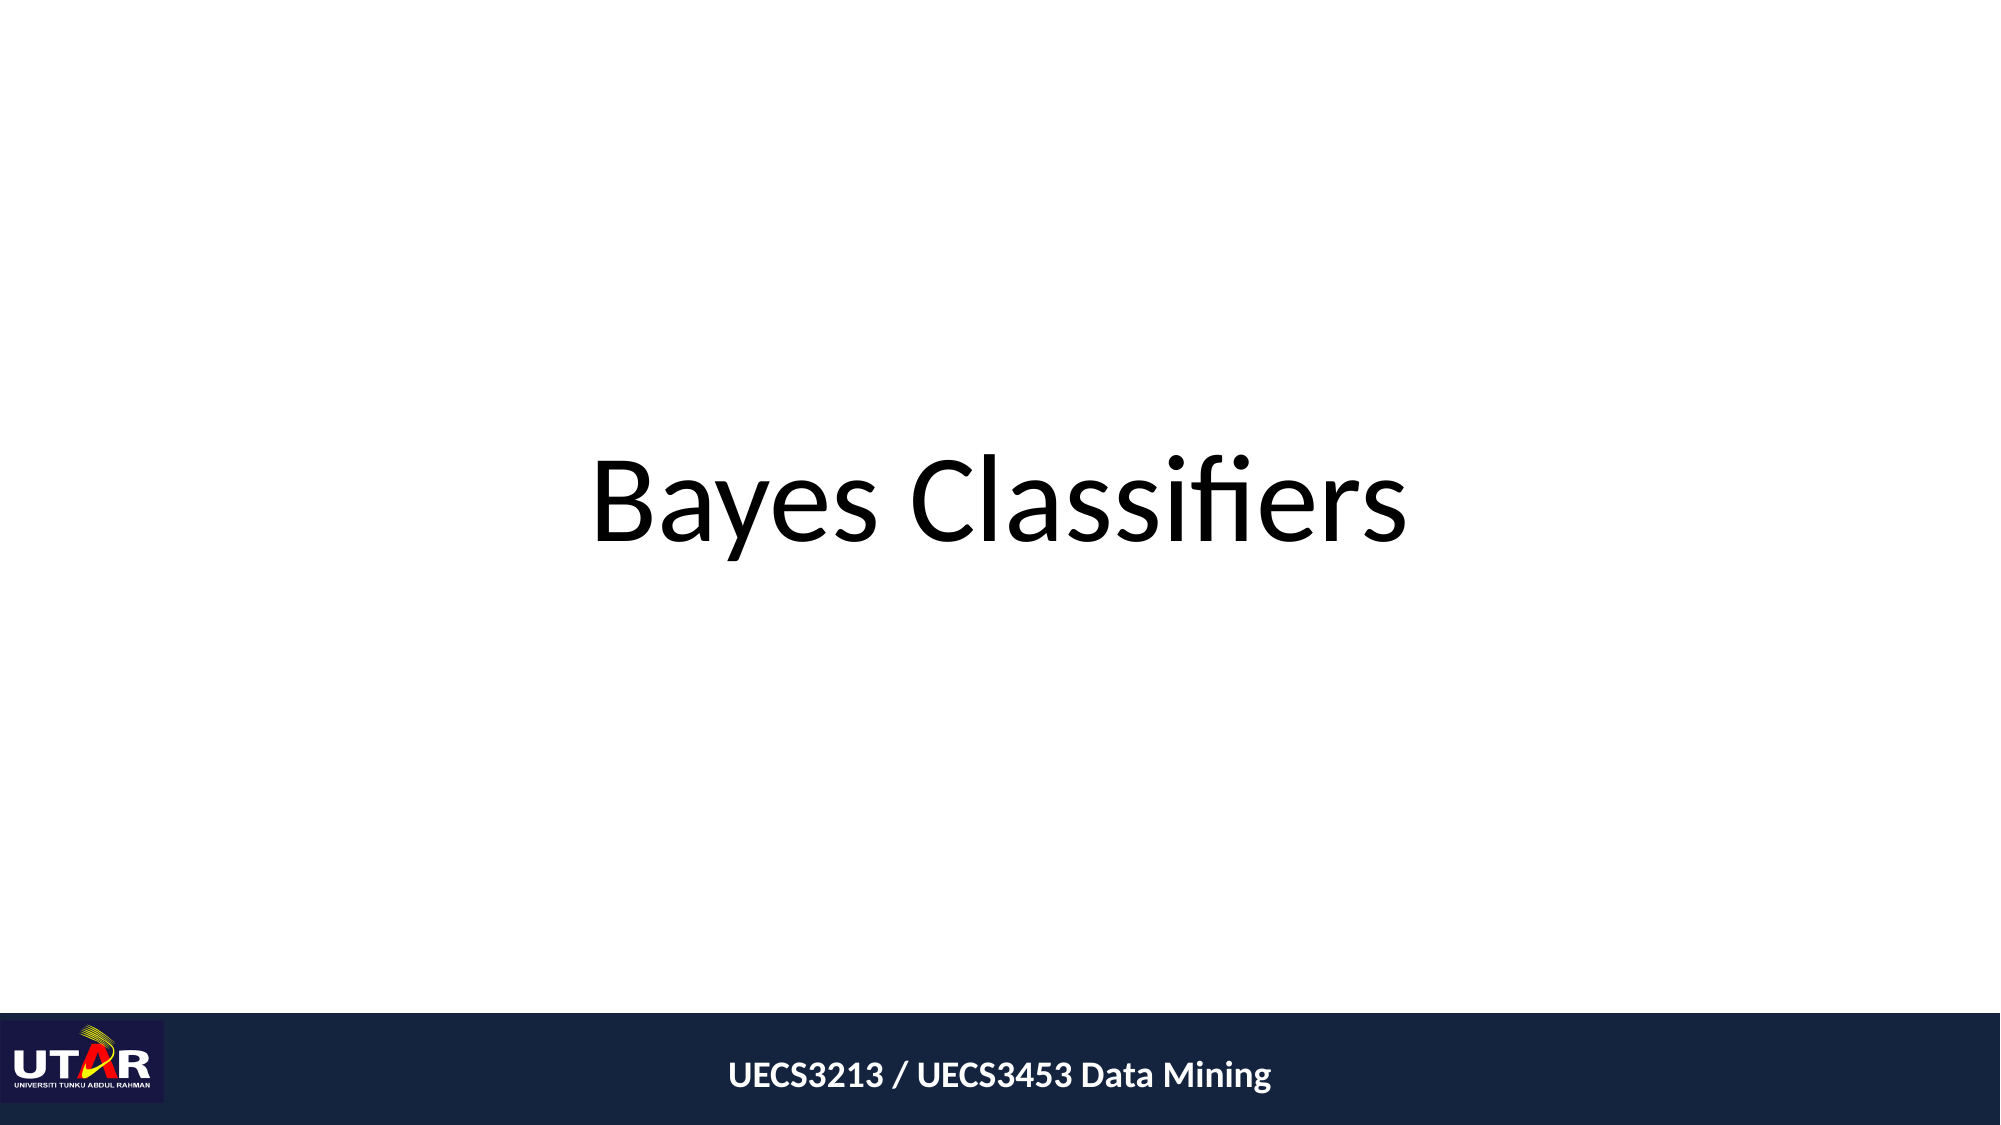

# Bayes Classifiers

UECS3213 / UECS3453 Data Mining
6